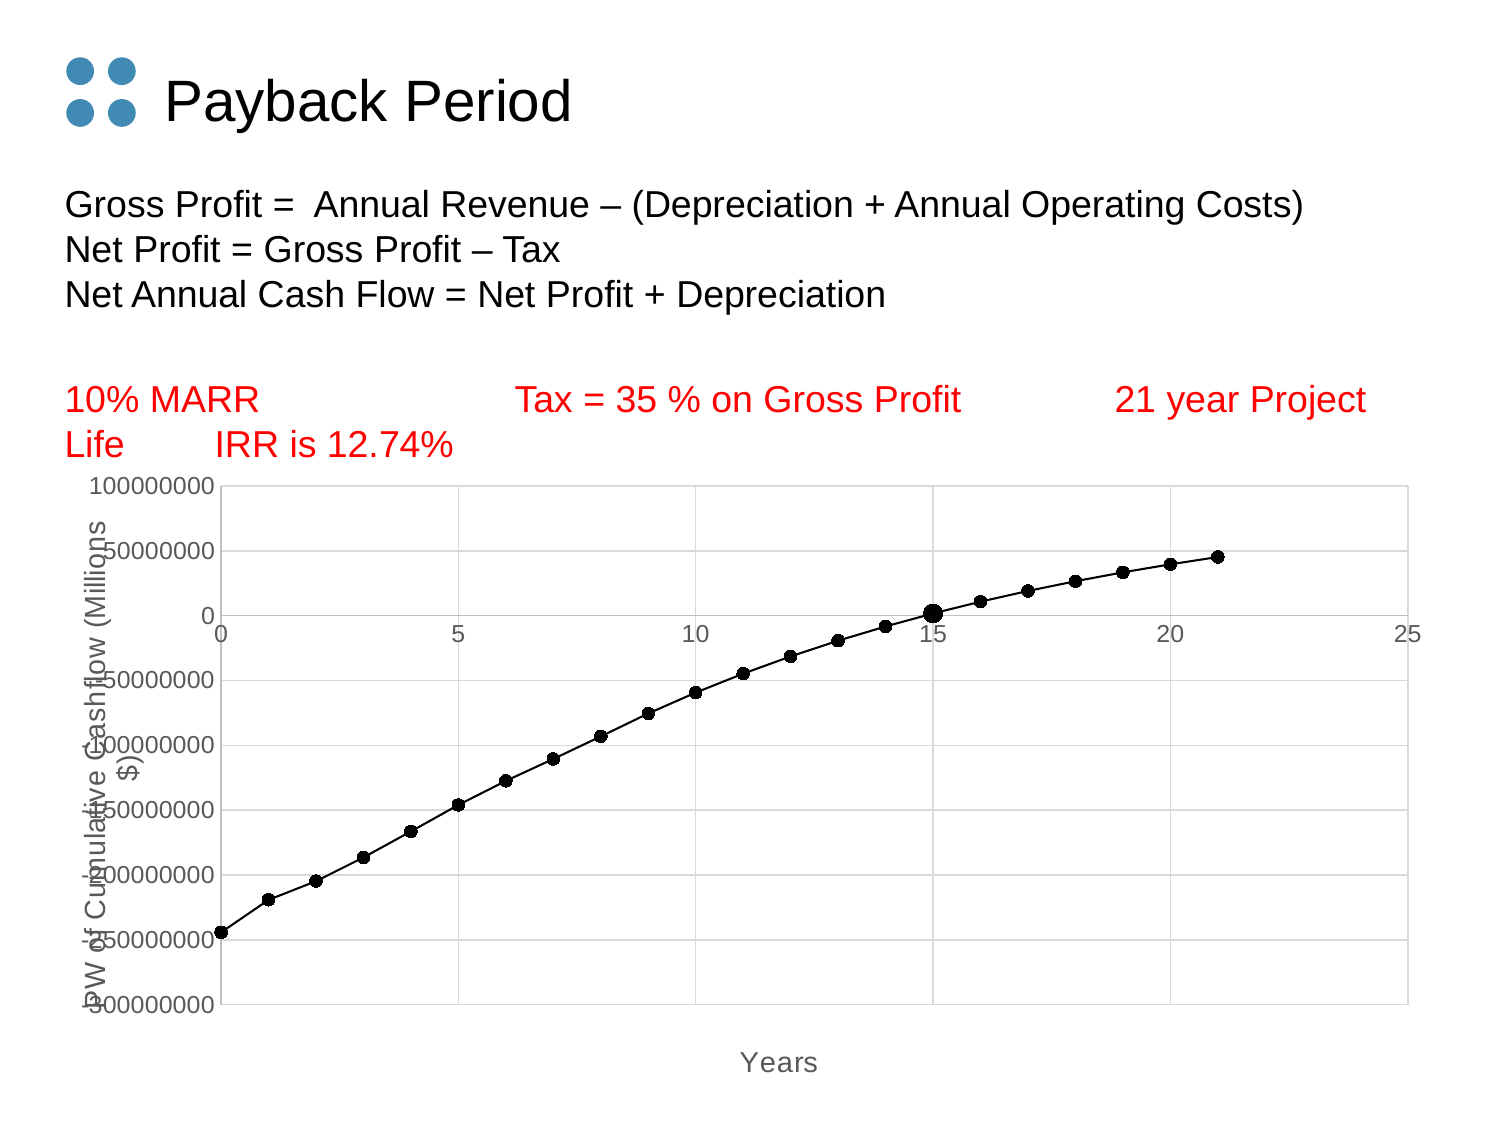

Payback Period

Gross Profit =  Annual Revenue – (Depreciation + Annual Operating Costs)
Net Profit = Gross Profit – Tax
Net Annual Cash Flow = Net Profit + Depreciation

10% MARR		Tax = 35 % on Gross Profit		21 year Project Life	IRR is 12.74%

### Chart

| Category |  |
|---|---|